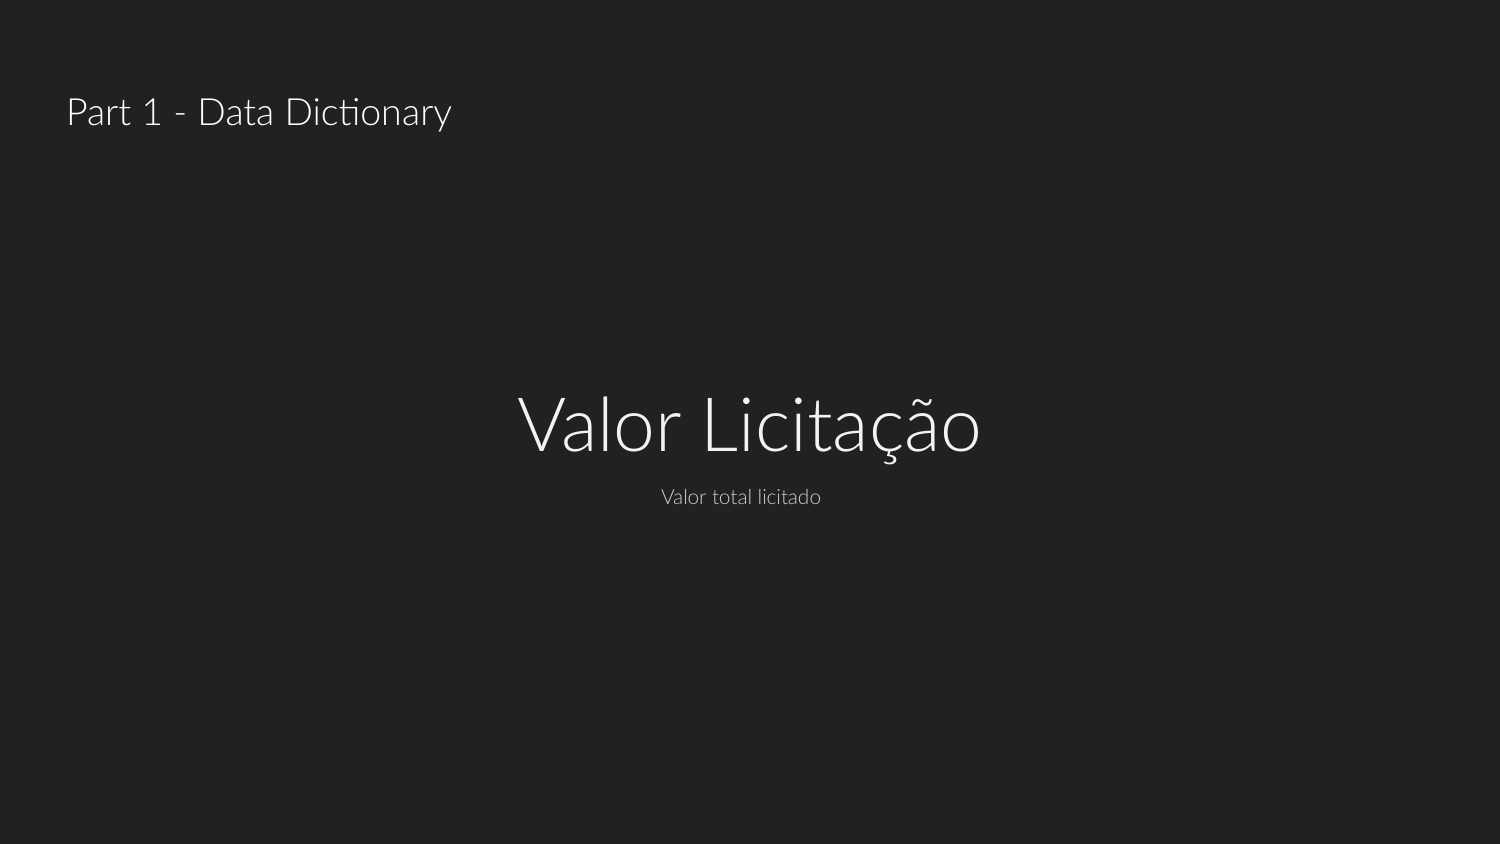

# Part 1 - Data Dictionary
Valor Licitação
Valor total licitado